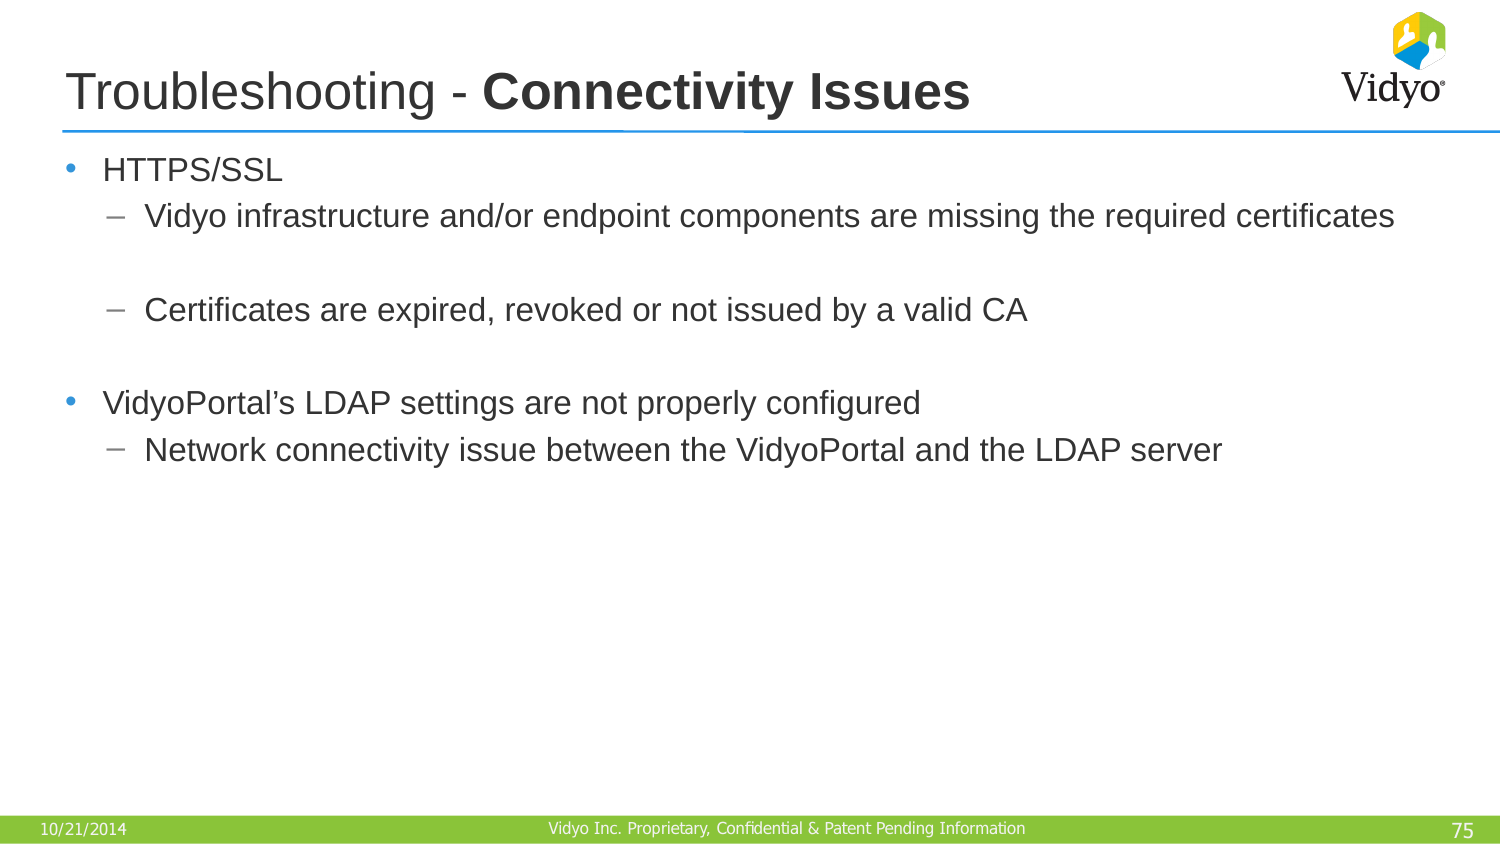

# Troubleshooting - Connectivity Issues
HTTPS/SSL
Vidyo infrastructure and/or endpoint components are missing the required certificates

Certificates are expired, revoked or not issued by a valid CA

VidyoPortal’s LDAP settings are not properly configured
Network connectivity issue between the VidyoPortal and the LDAP server